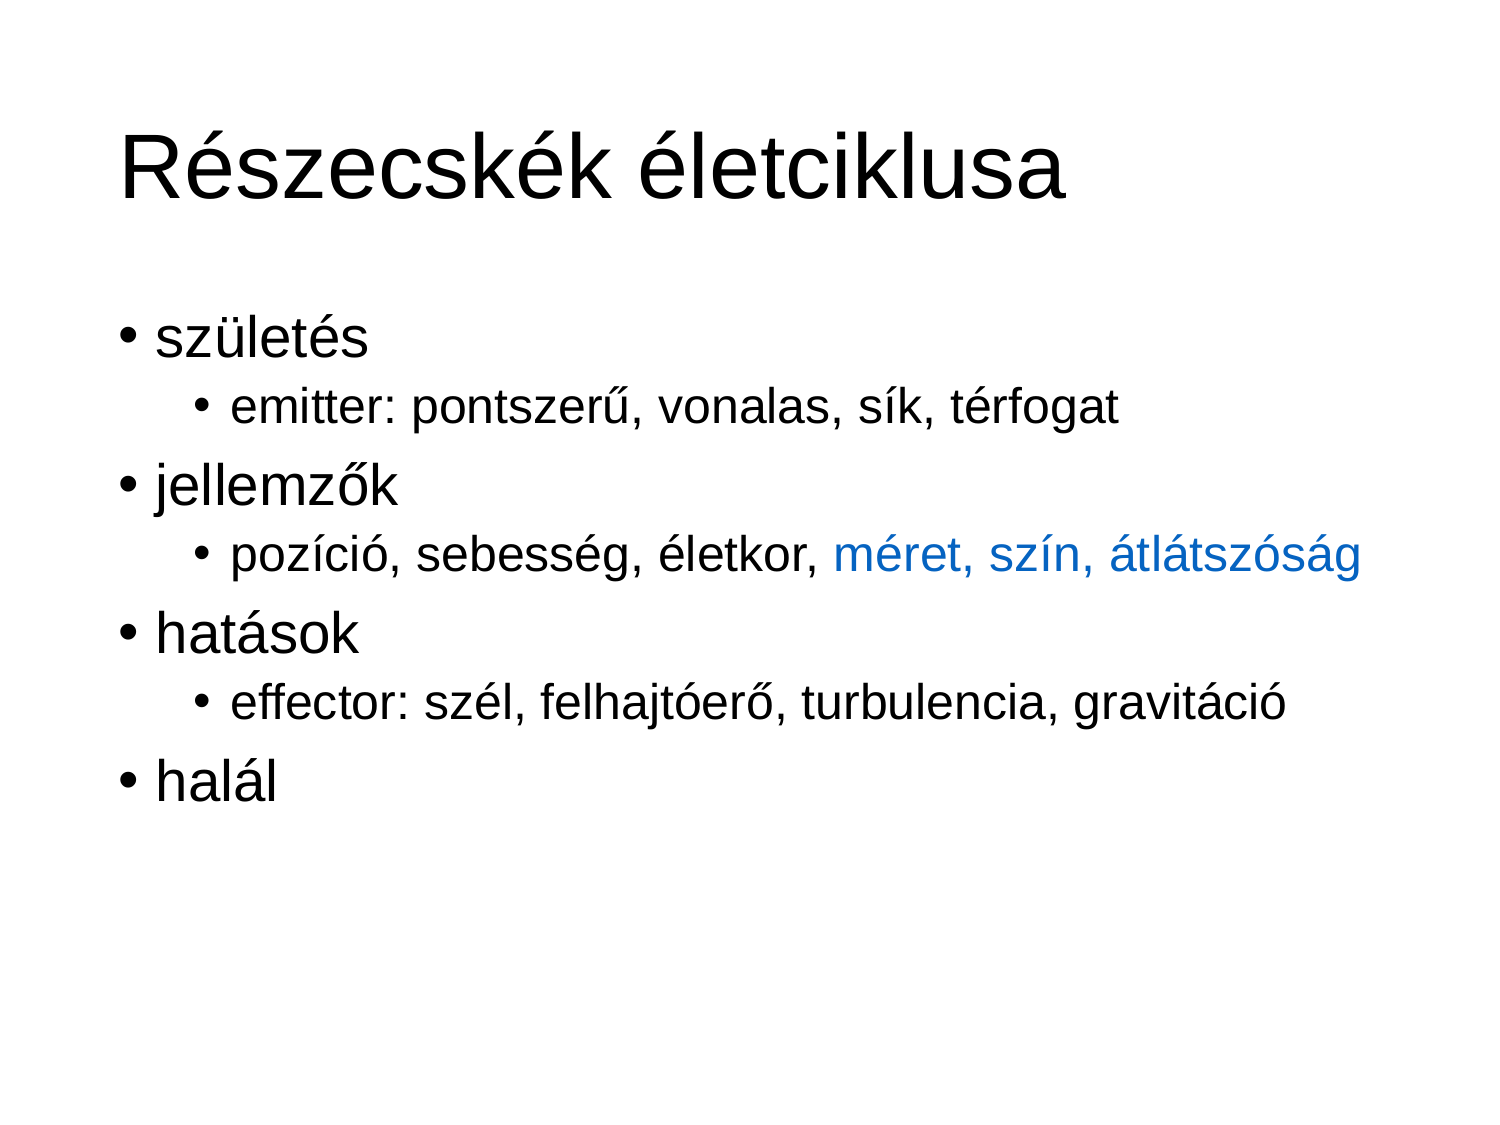

# Részecskék életciklusa
születés
emitter: pontszerű, vonalas, sík, térfogat
jellemzők
pozíció, sebesség, életkor, méret, szín, átlátszóság
hatások
effector: szél, felhajtóerő, turbulencia, gravitáció
halál